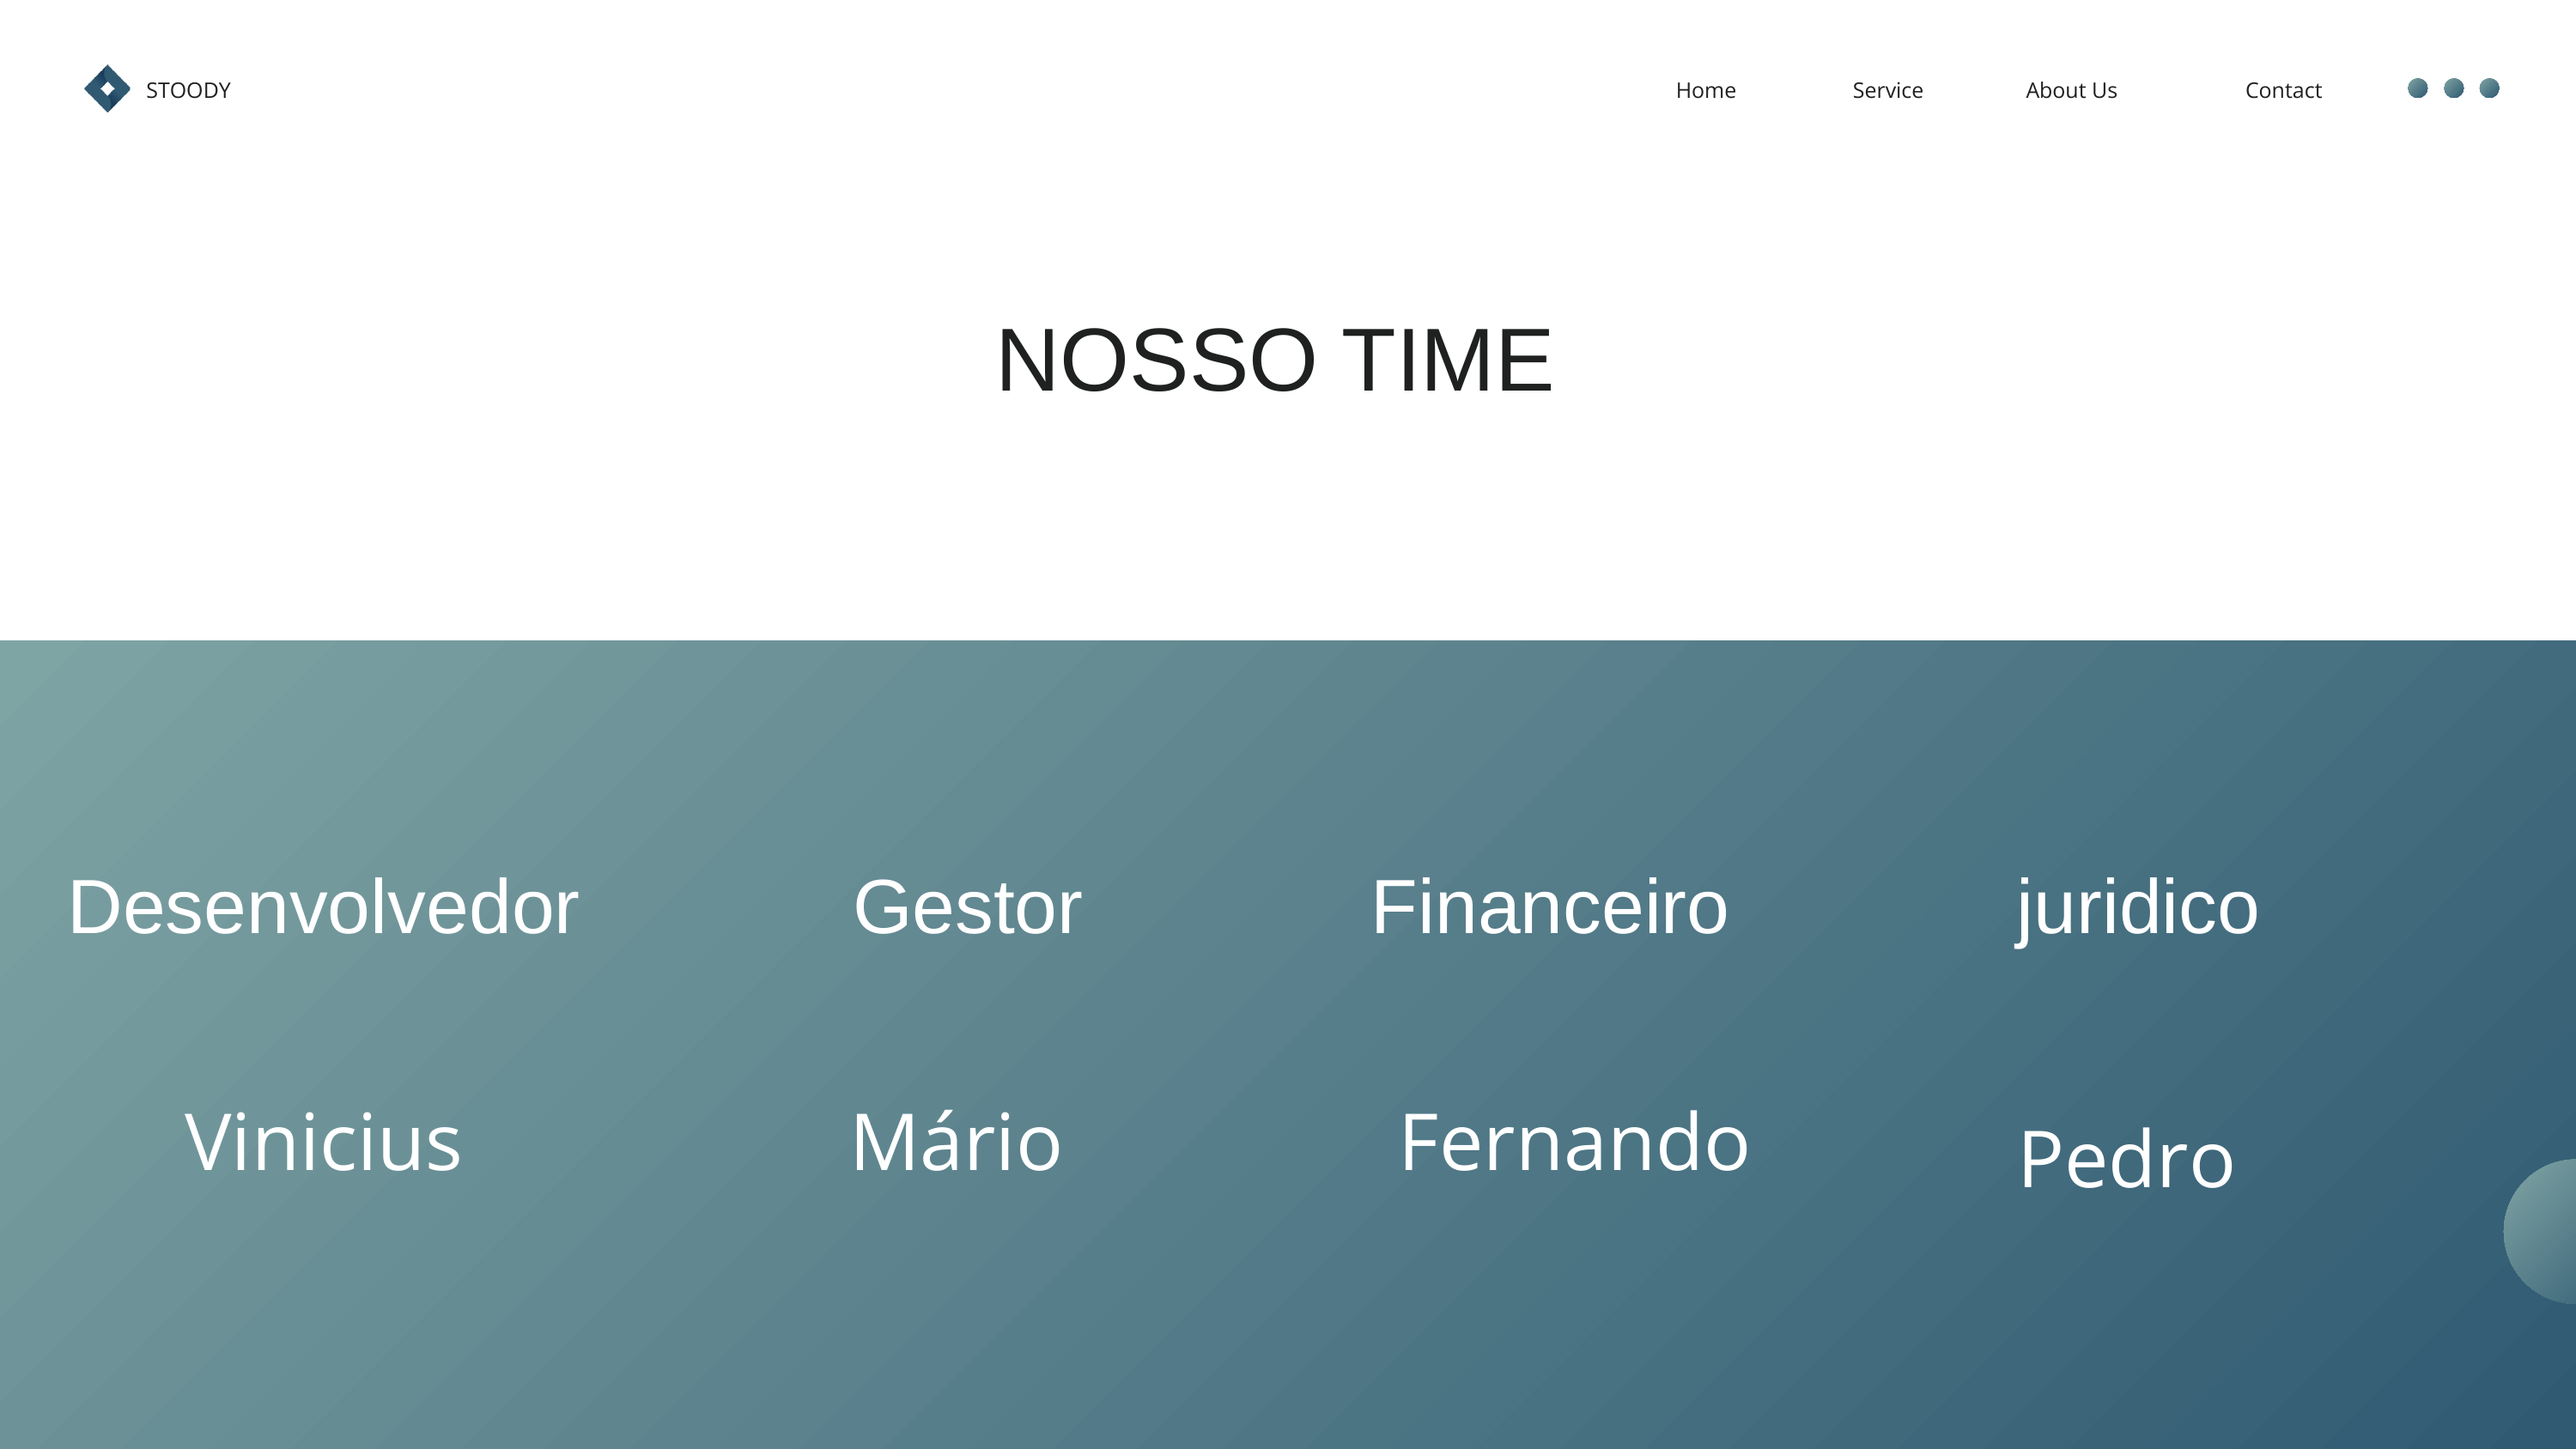

STOODY

Home
Service
About Us
Contact

NOSSO TIME

Desenvolvedor
Gestor
Financeiro
juridico
Vinicius
Mário
Fernando
Pedro